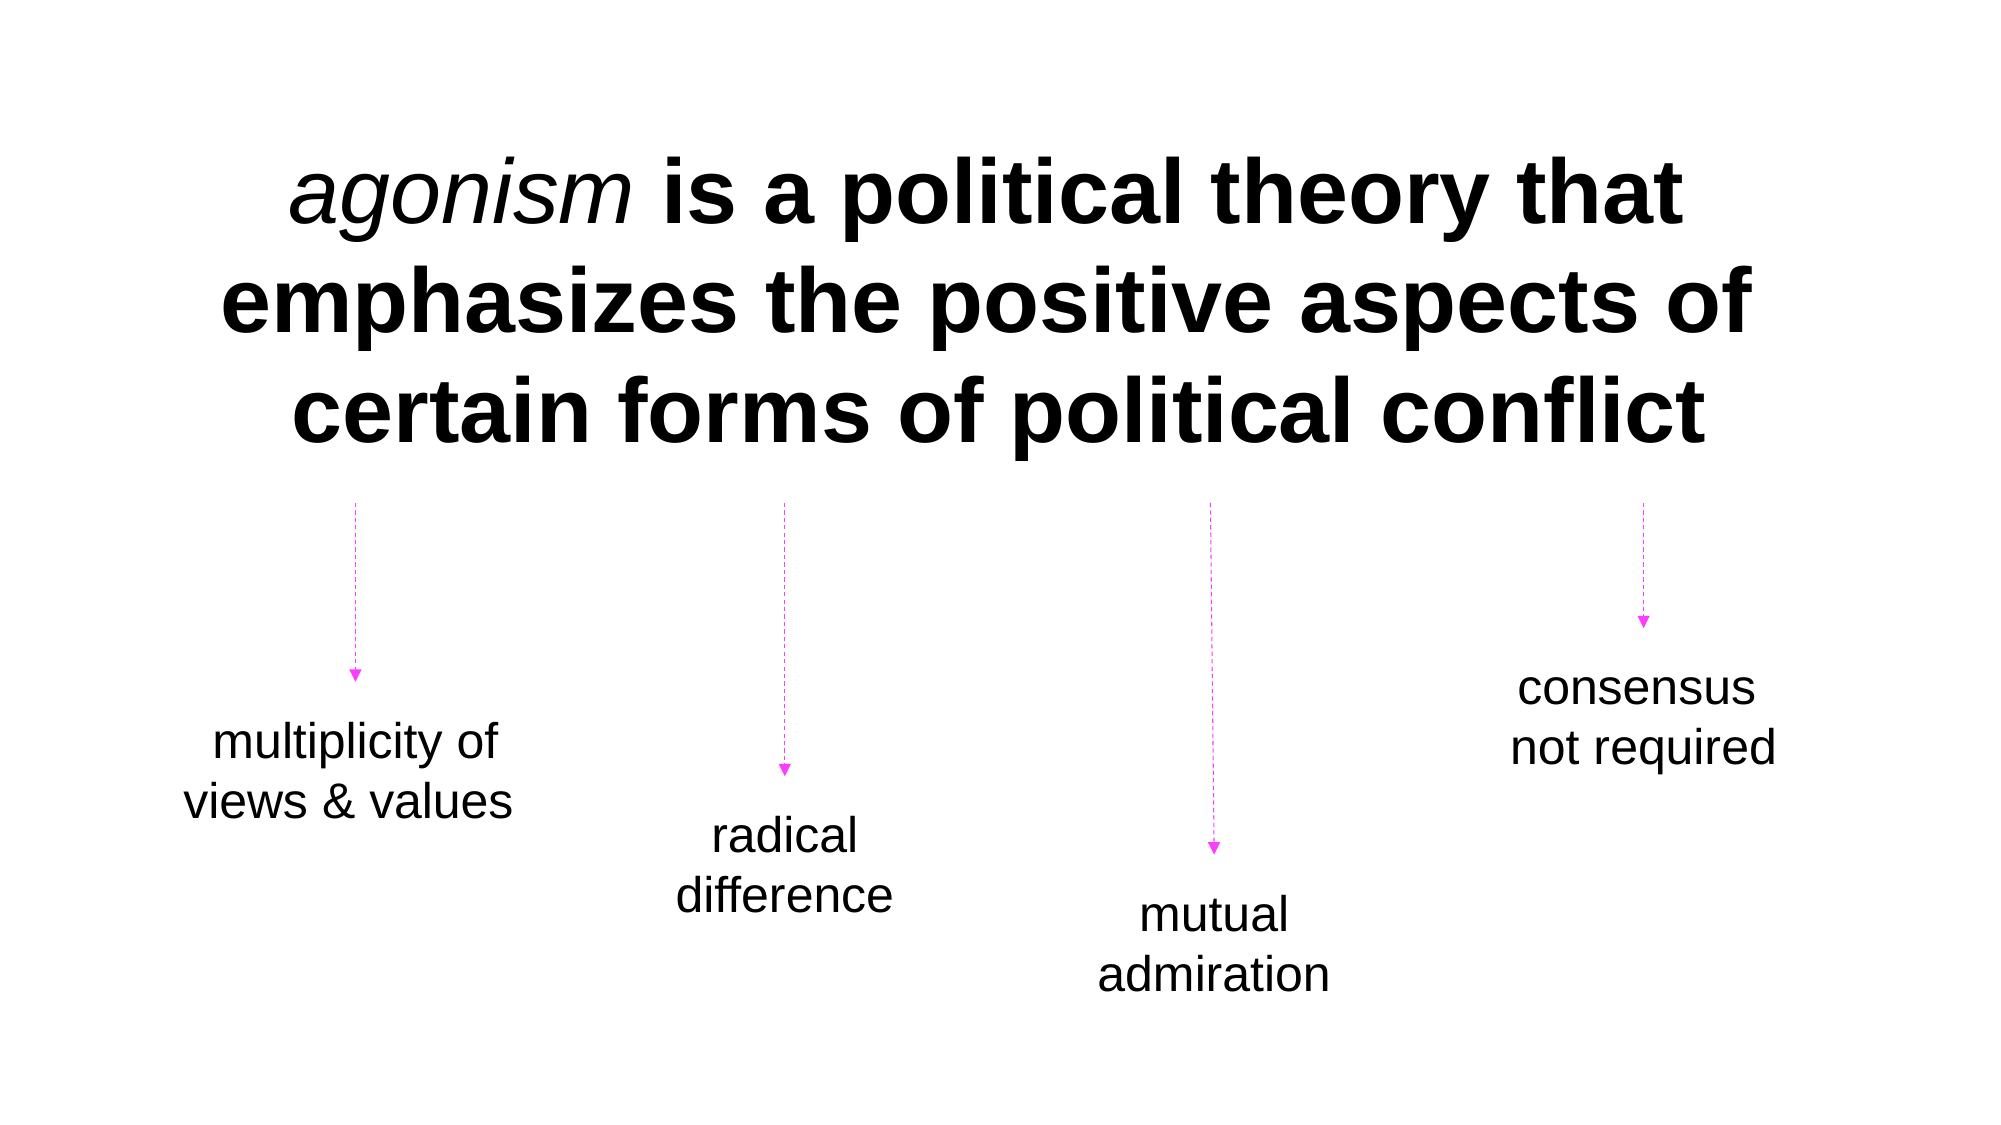

agonism is a political theory that
emphasizes the positive aspects of
certain forms of political conflict
multiplicity of views & values
radical difference
mutual admiration
consensus
not required